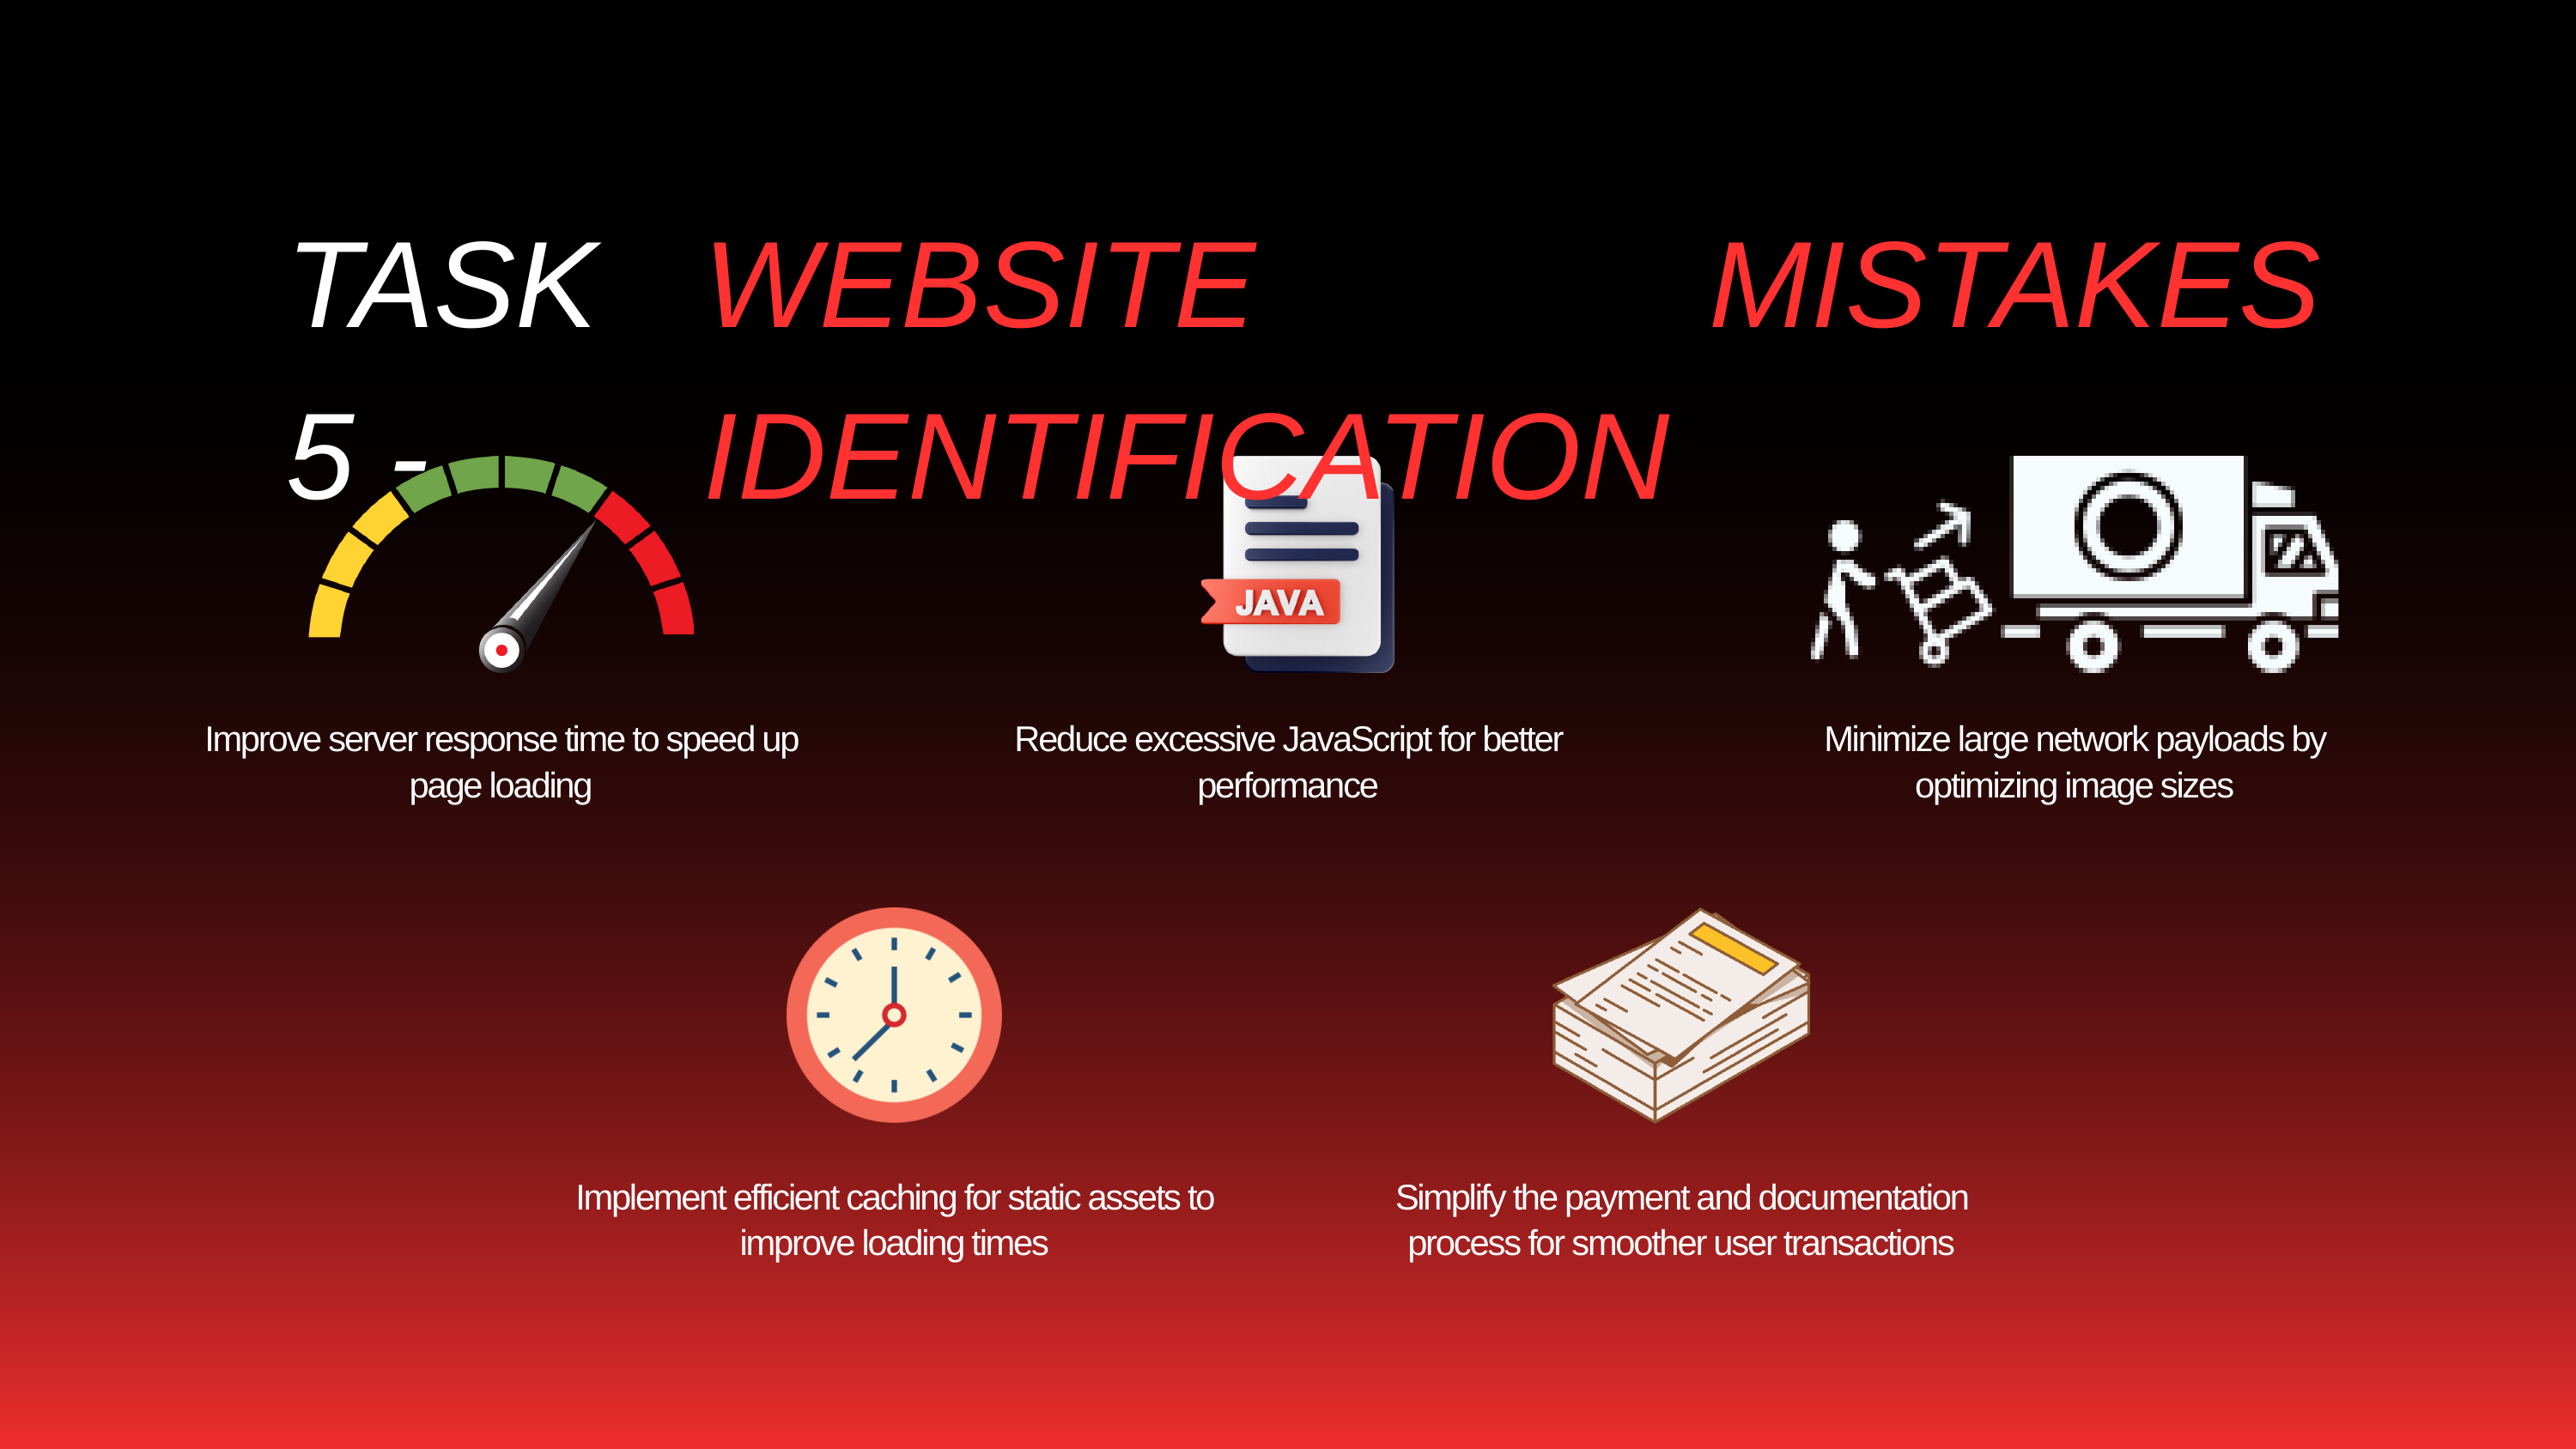

TASK 5 -
WEBSITE MISTAKES IDENTIFICATION

Improve server response time to speed up page loading
Reduce excessive JavaScript for better performance
Minimize large network payloads by optimizing image sizes

Implement efficient caching for static assets to improve loading times
Simplify the payment and documentation process for smoother user transactions